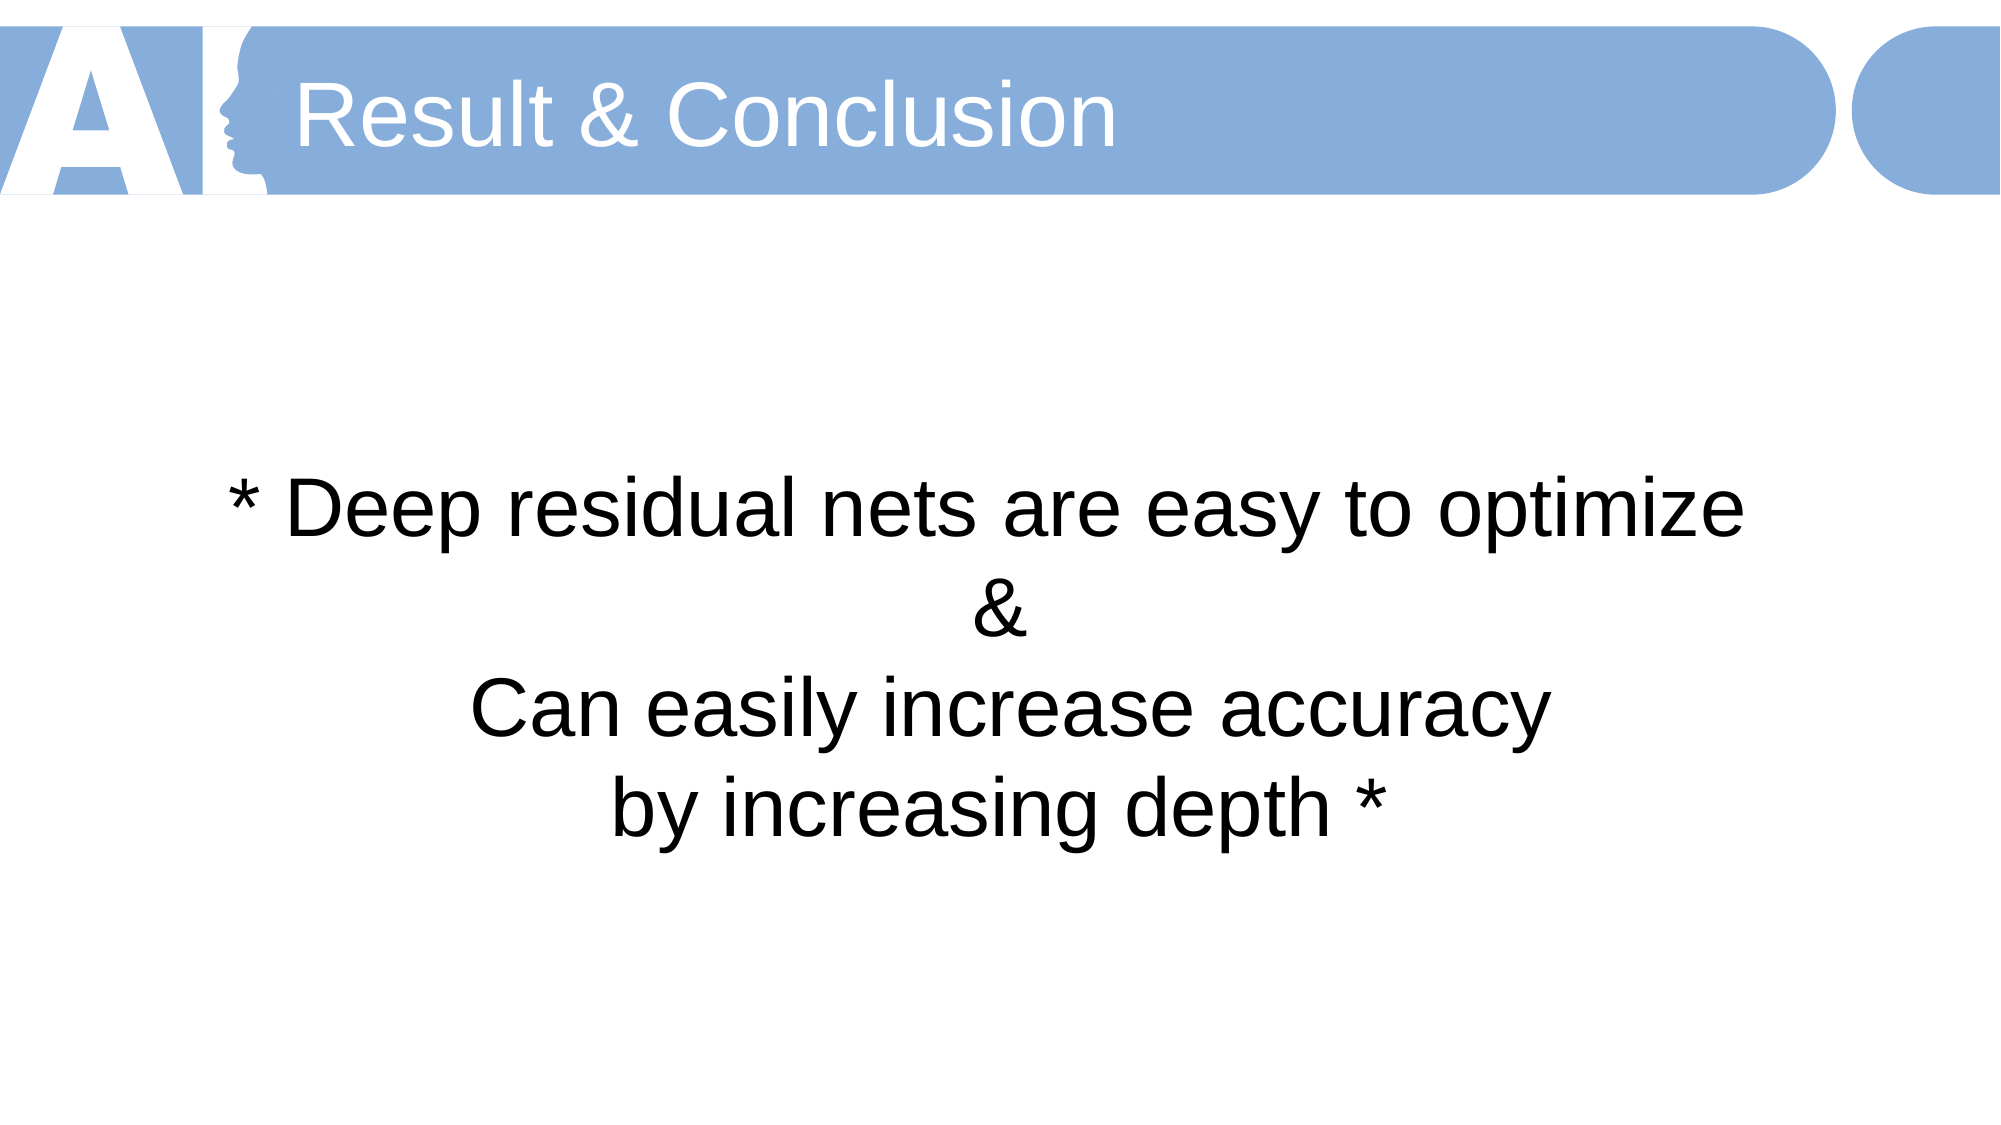

Result & Conclusion
* Deep residual nets are easy to optimize
&
  Can easily increase accuracy
by increasing depth *
01
02
03
04